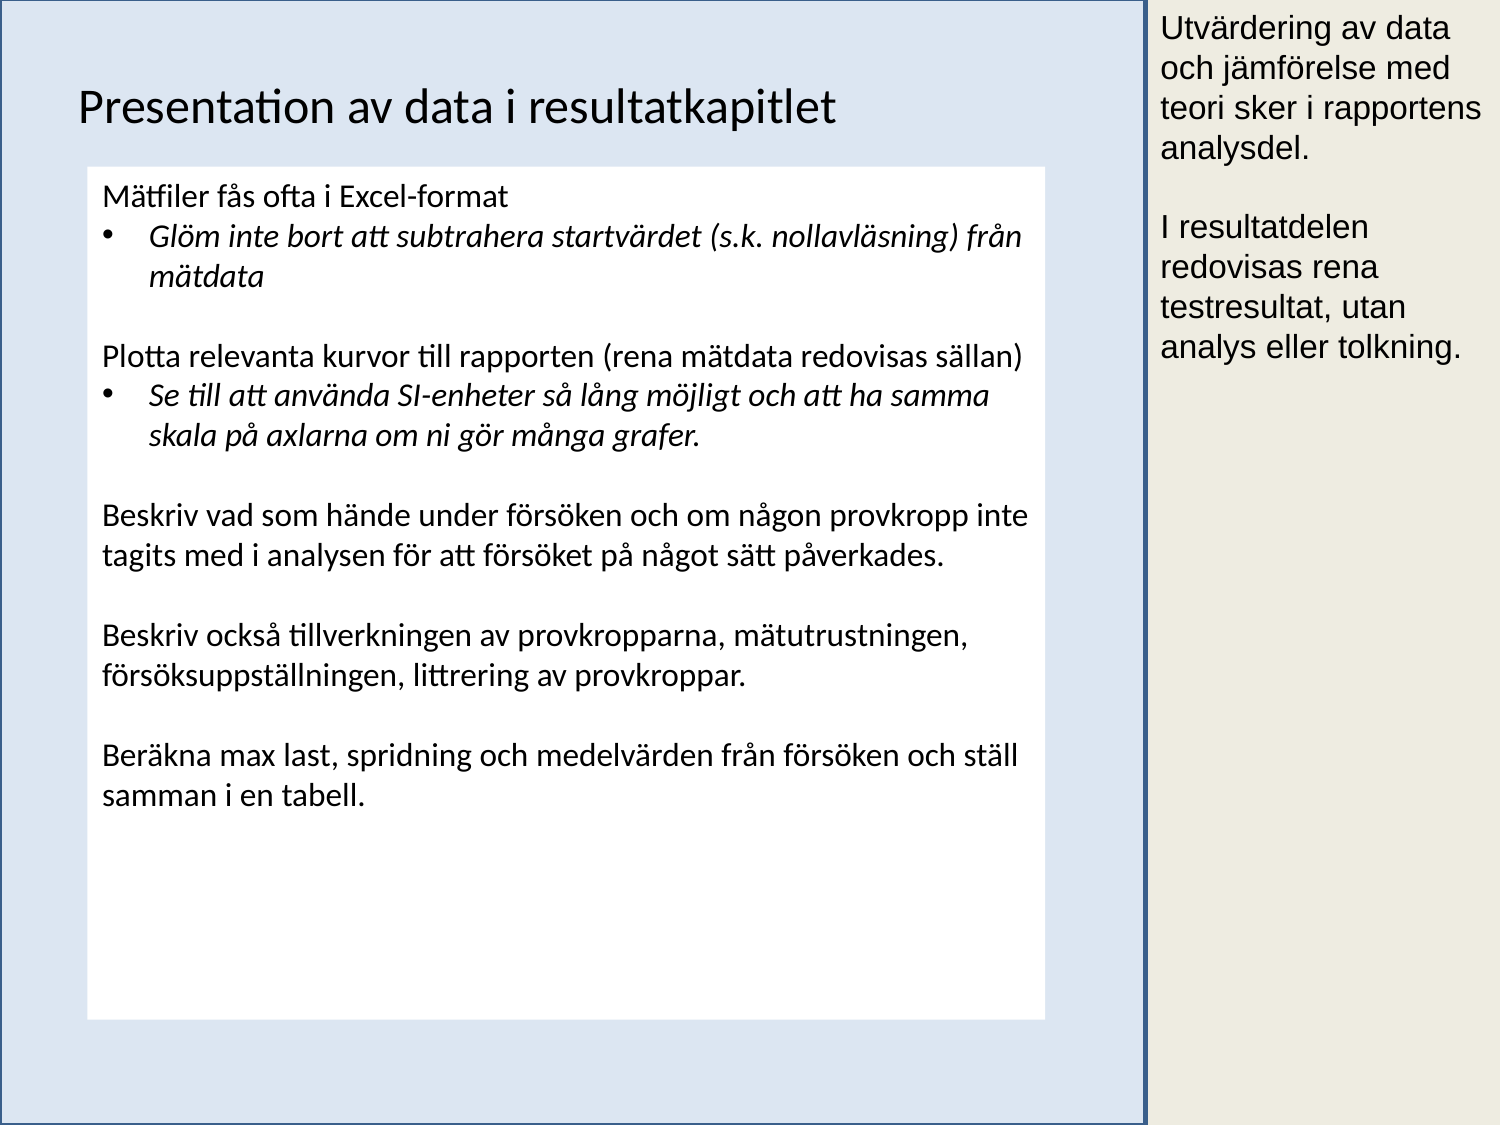

Utvärdering av data och jämförelse med teori sker i rapportens analysdel.

I resultatdelen redovisas rena testresultat, utan analys eller tolkning.

Presentation av data i resultatkapitlet
Mätfiler fås ofta i Excel-format
Glöm inte bort att subtrahera startvärdet (s.k. nollavläsning) från mätdata

Plotta relevanta kurvor till rapporten (rena mätdata redovisas sällan)
Se till att använda SI-enheter så lång möjligt och att ha samma skala på axlarna om ni gör många grafer.

Beskriv vad som hände under försöken och om någon provkropp inte tagits med i analysen för att försöket på något sätt påverkades.

Beskriv också tillverkningen av provkropparna, mätutrustningen, försöksuppställningen, littrering av provkroppar.

Beräkna max last, spridning och medelvärden från försöken och ställ samman i en tabell.